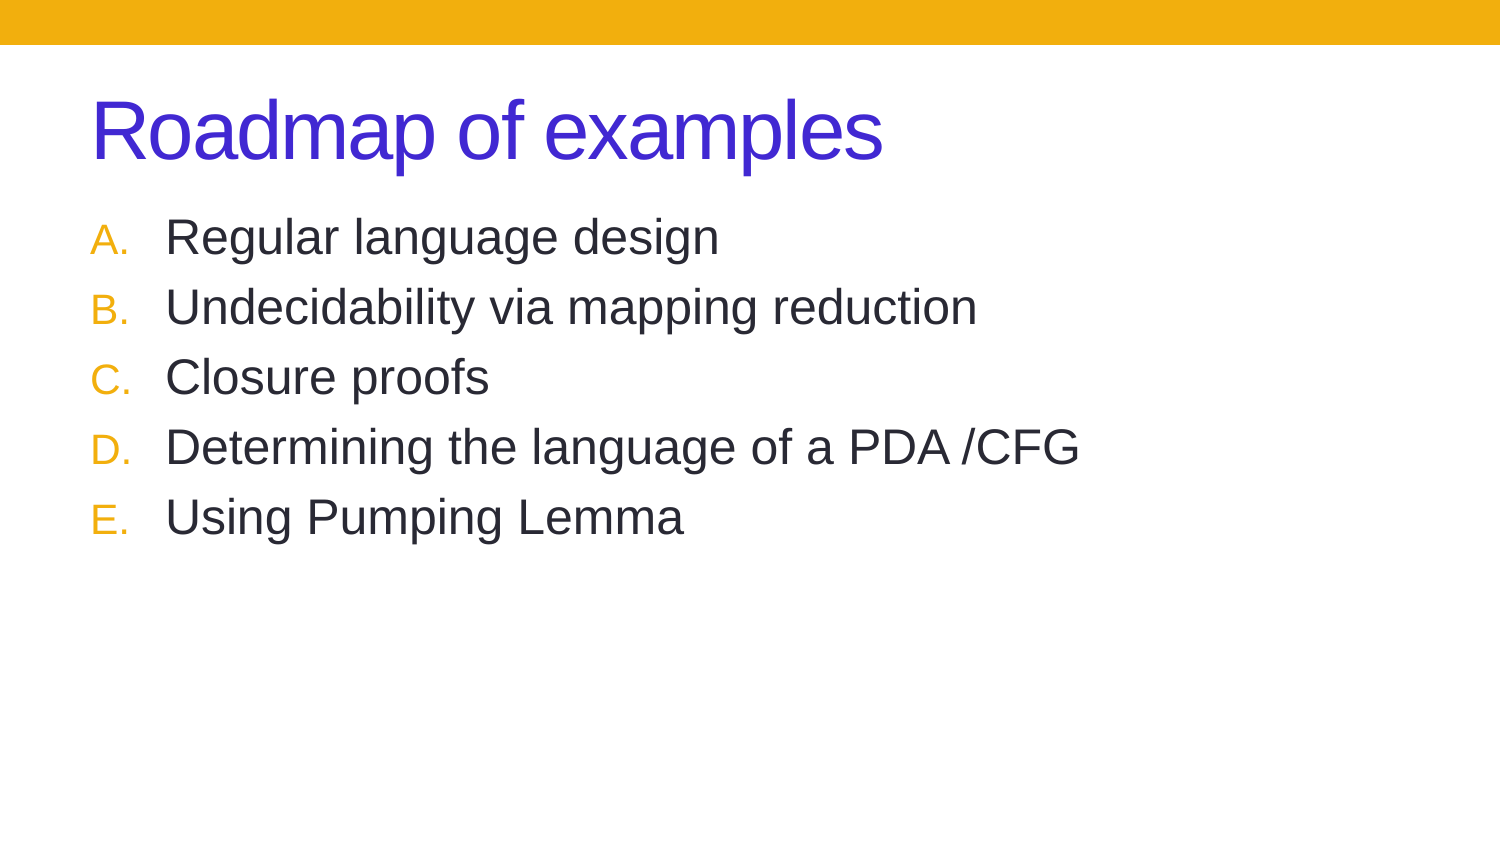

# Roadmap of examples
Regular language design
Undecidability via mapping reduction
Closure proofs
Determining the language of a PDA /CFG
Using Pumping Lemma